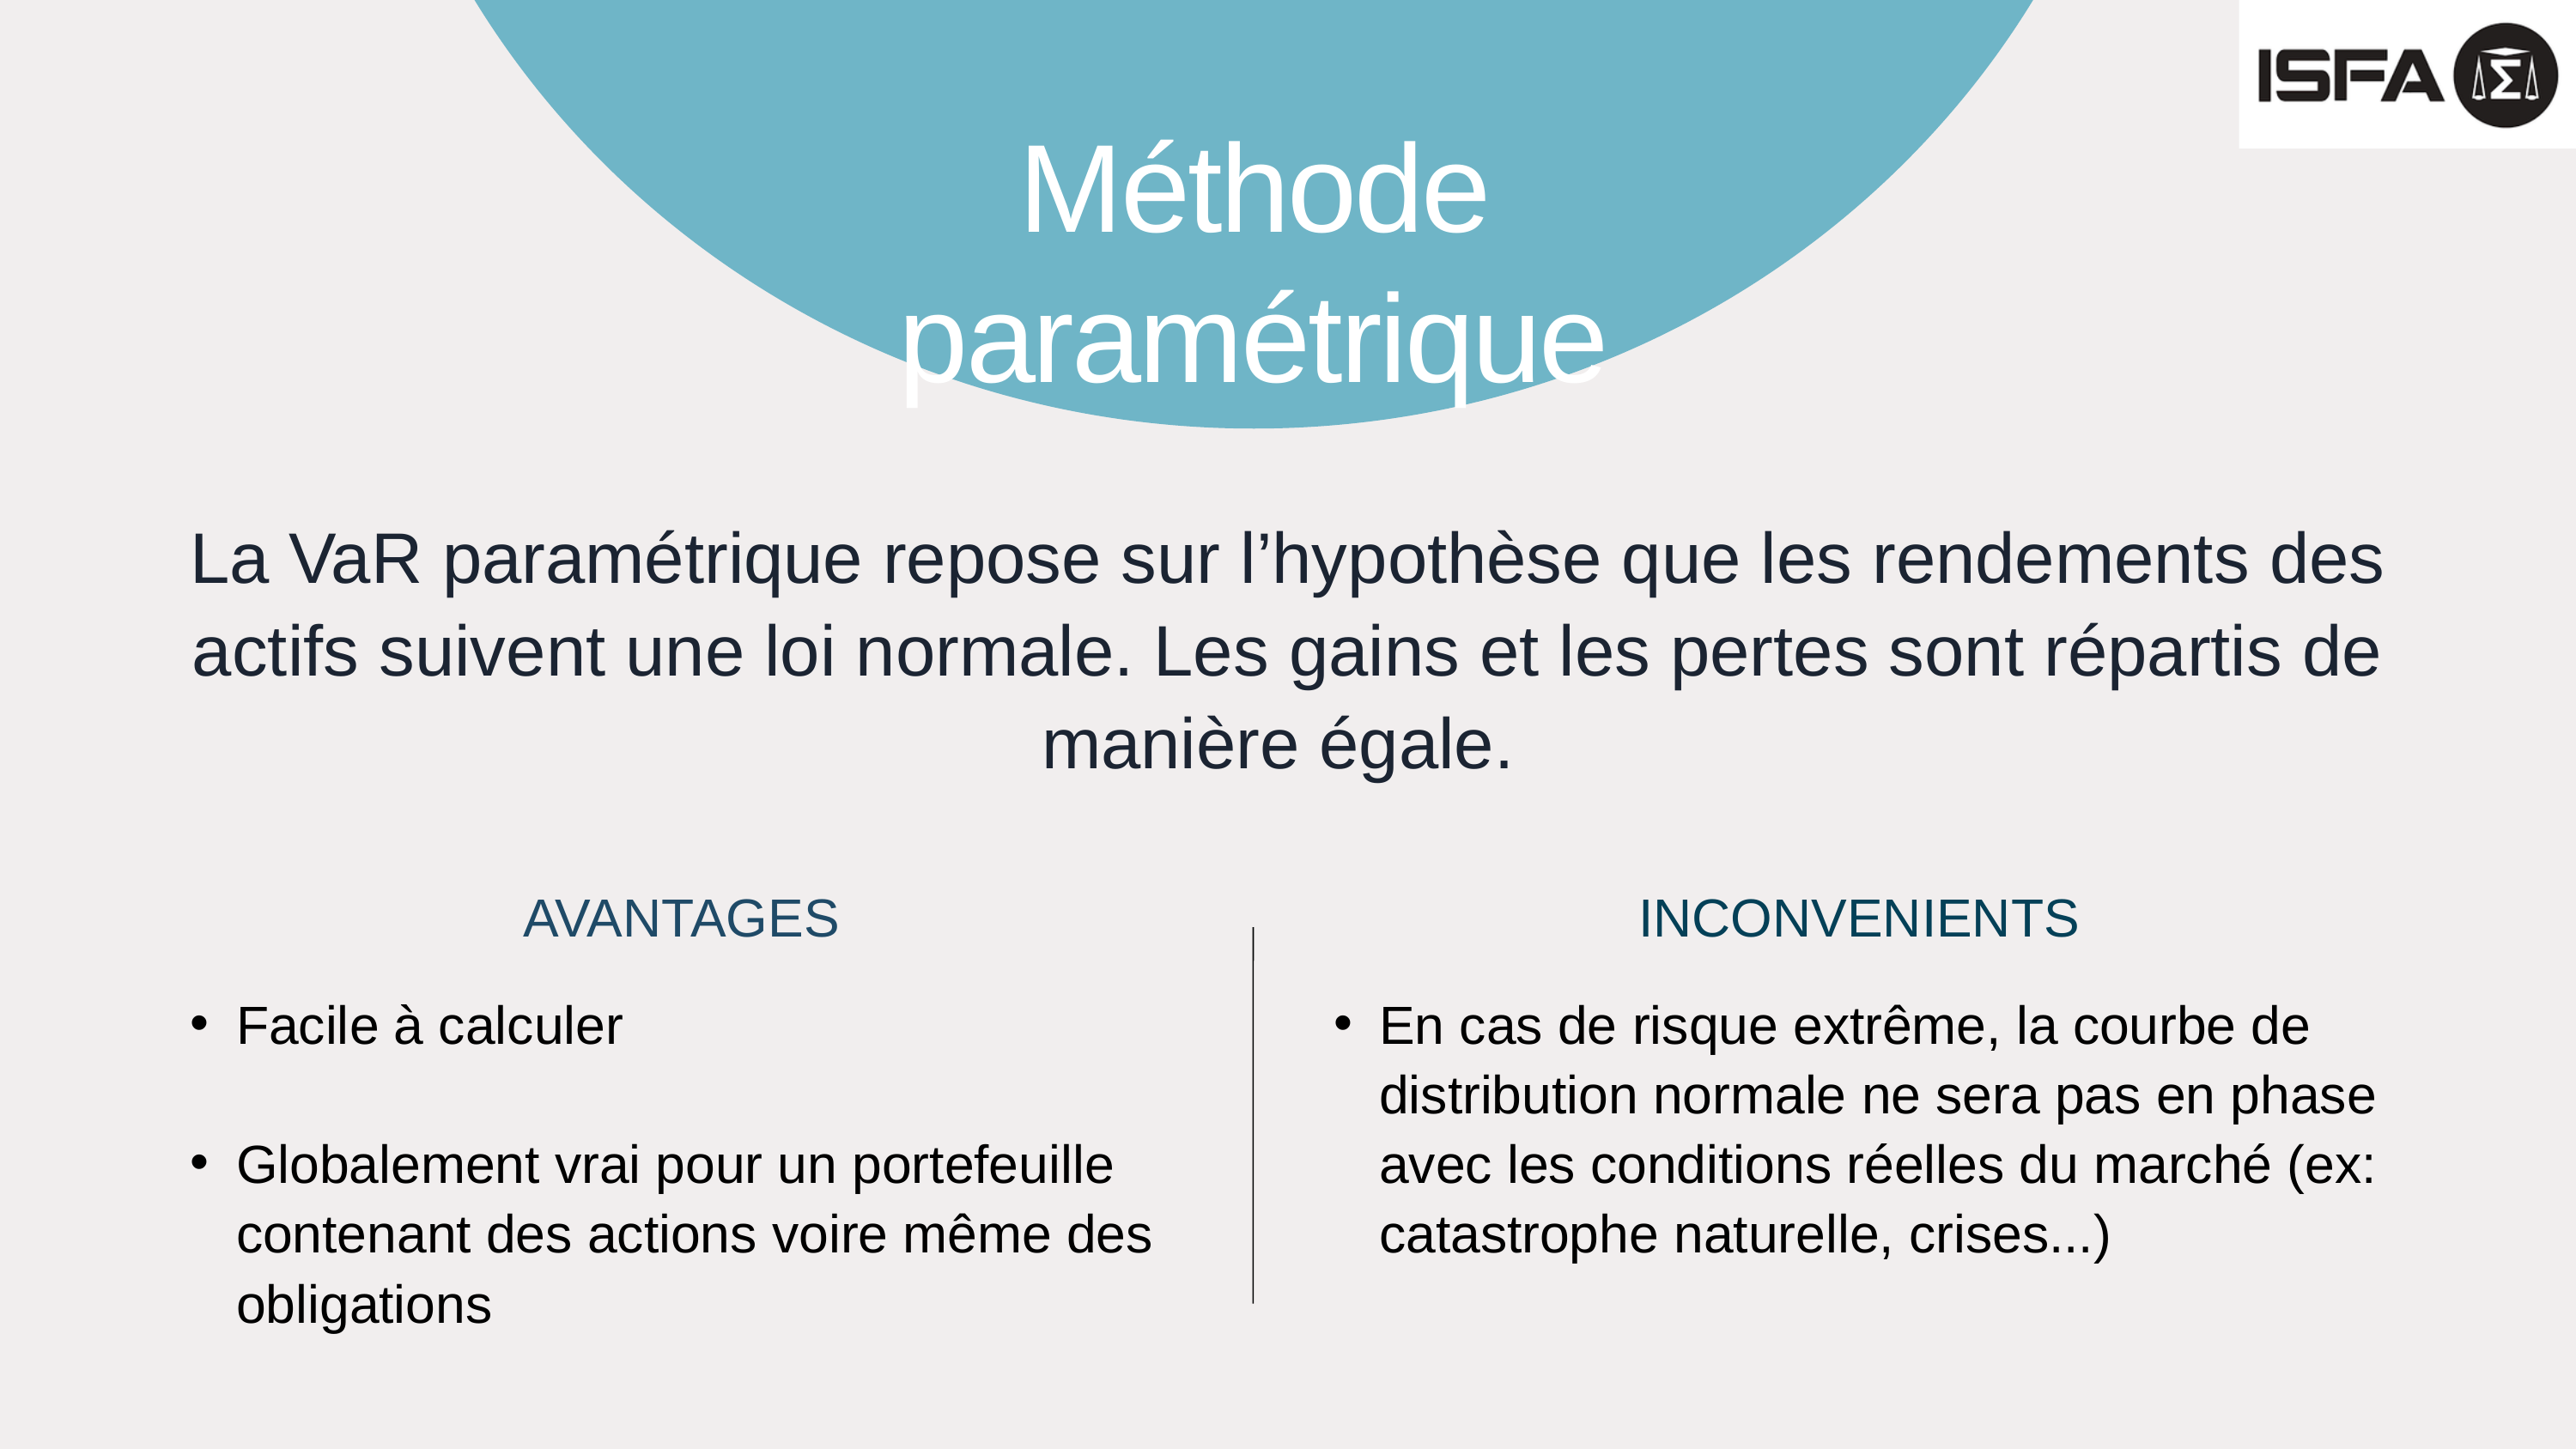

Méthode paramétrique
La VaR paramétrique repose sur l’hypothèse que les rendements des actifs suivent une loi normale. Les gains et les pertes sont répartis de manière égale.
AVANTAGES
Facile à calculer

Globalement vrai pour un portefeuille contenant des actions voire même des obligations
INCONVENIENTS
En cas de risque extrême, la courbe de distribution normale ne sera pas en phase avec les conditions réelles du marché (ex: catastrophe naturelle, crises...)